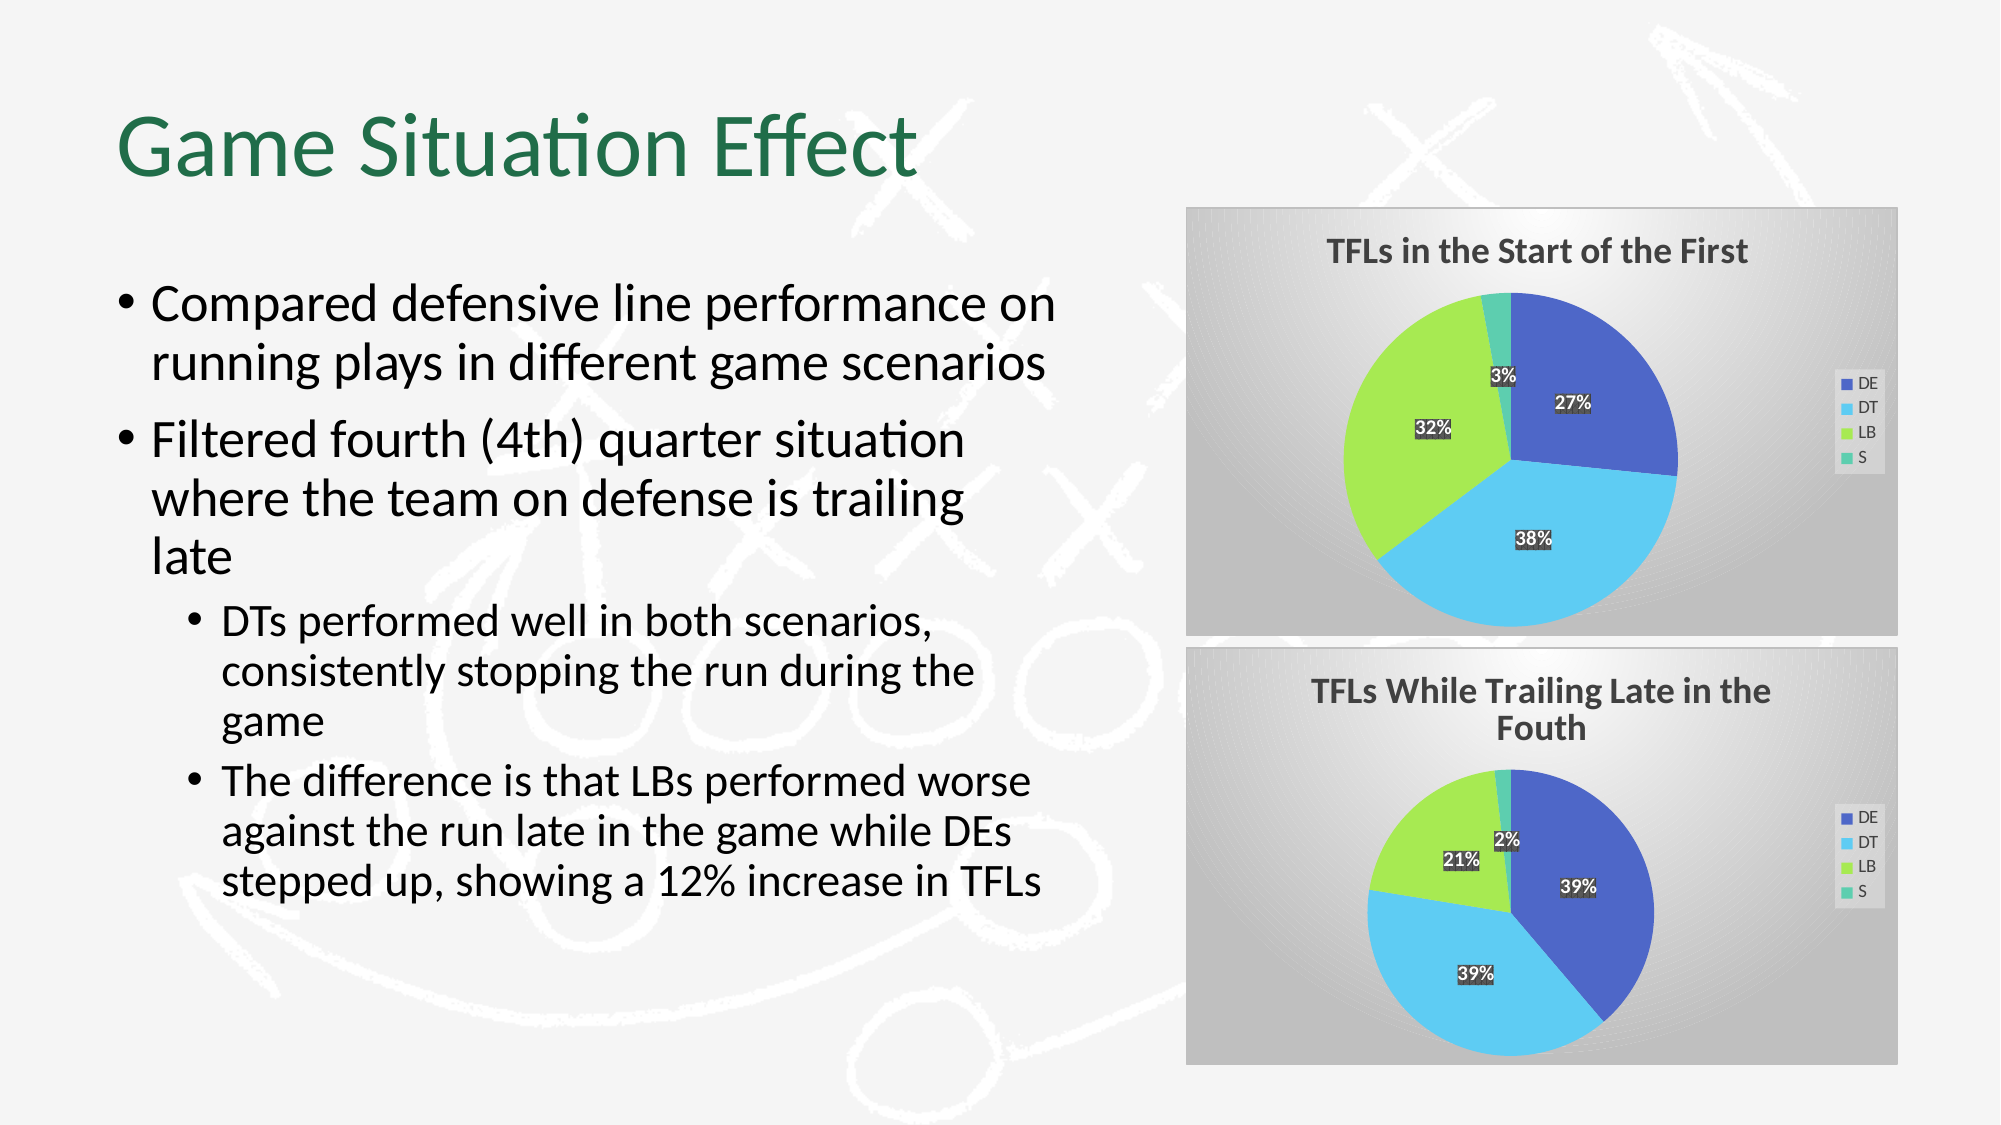

# Game Situation Effect

### Chart:

| Category | TFLs in the Start of the First  |
|---|---|
| DE | 23.0 |
| DT | 33.0 |
| LB | 28.0 |
| S | 2.5 |
Compared defensive line performance on running plays in different game scenarios
Filtered fourth (4th) quarter situation where the team on defense is trailing late
DTs performed well in both scenarios, consistently stopping the run during the game
The difference is that LBs performed worse against the run late in the game while DEs stepped up, showing a 12% increase in TFLs

### Chart:

| Category | TFLs While Trailing Late in the Fouth |
|---|---|
| DE | 32.0 |
| DT | 32.0 |
| LB | 17.0 |
| S | 1.5 |